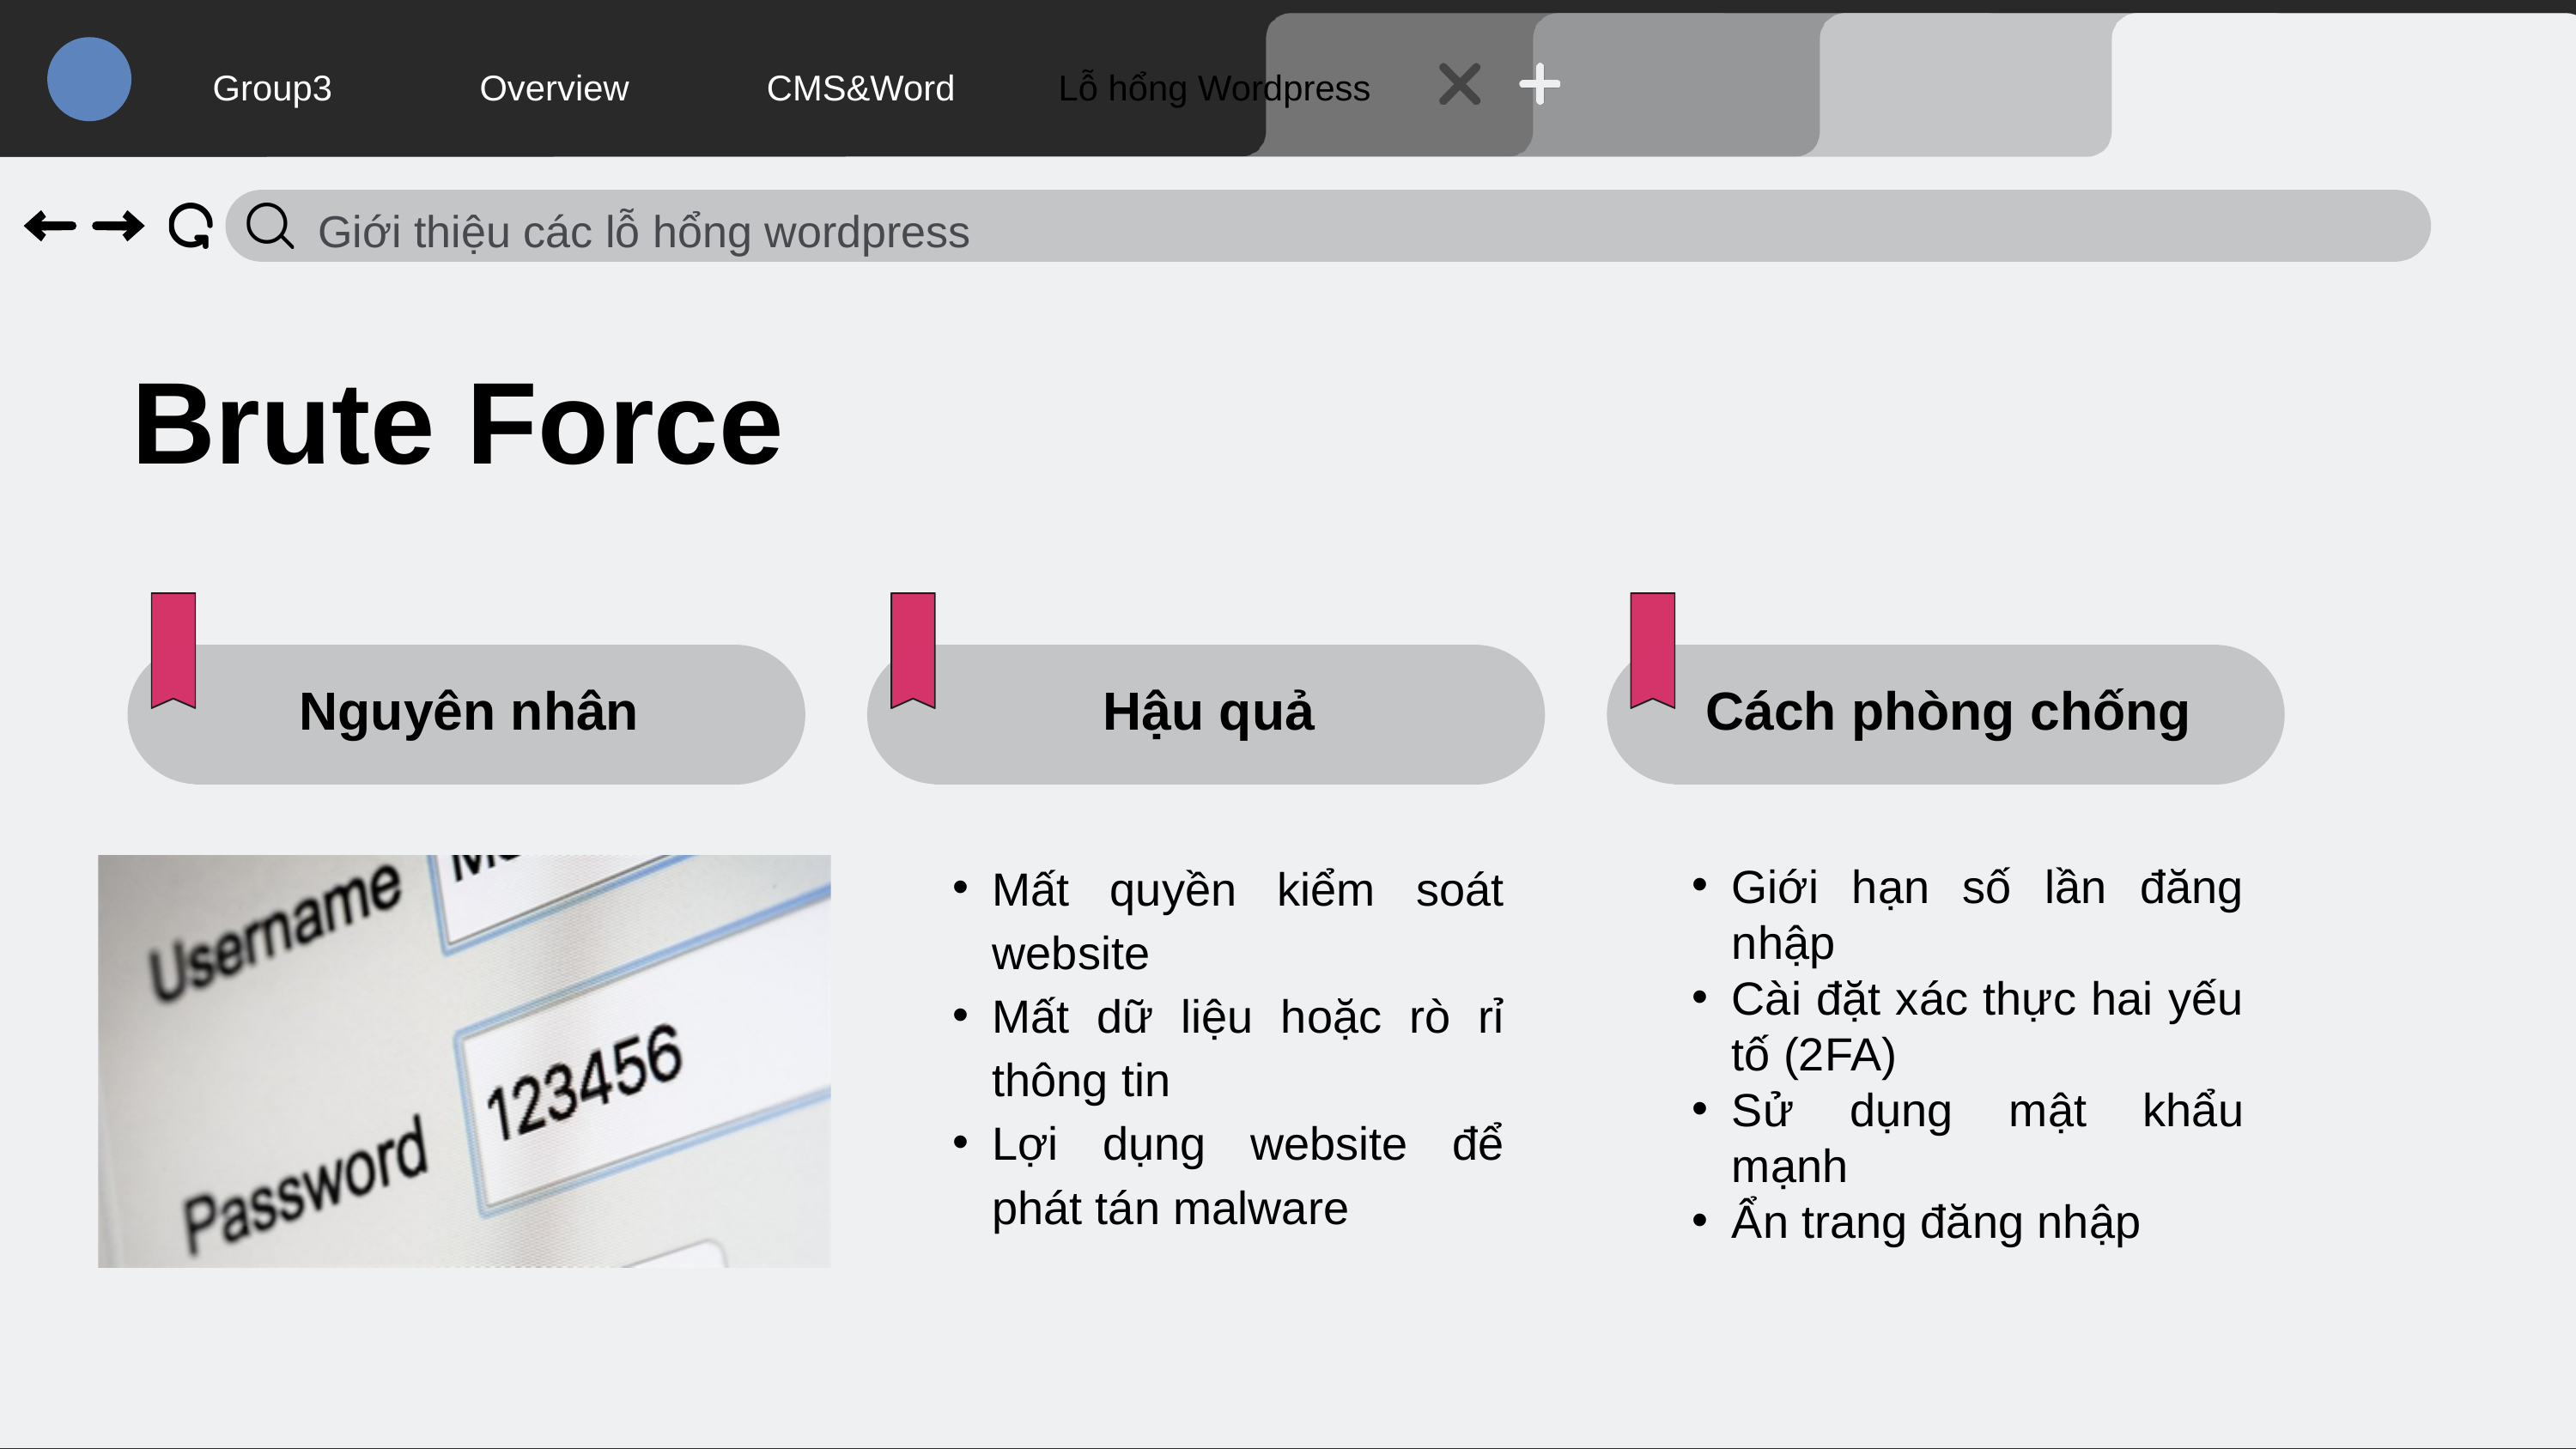

Group3
Overview
CMS&Word
Lỗ hổng Wordpress

Giới thiệu các lỗ hổng wordpress

Brute Force

Nguyên nhân
Hậu quả
Cách phòng chống
Mất quyền kiểm soát website
Mất dữ liệu hoặc rò rỉ thông tin
Lợi dụng website để phát tán malware

Giới hạn số lần đăng nhập
Cài đặt xác thực hai yếu tố (2FA)
Sử dụng mật khẩu mạnh
Ẩn trang đăng nhập